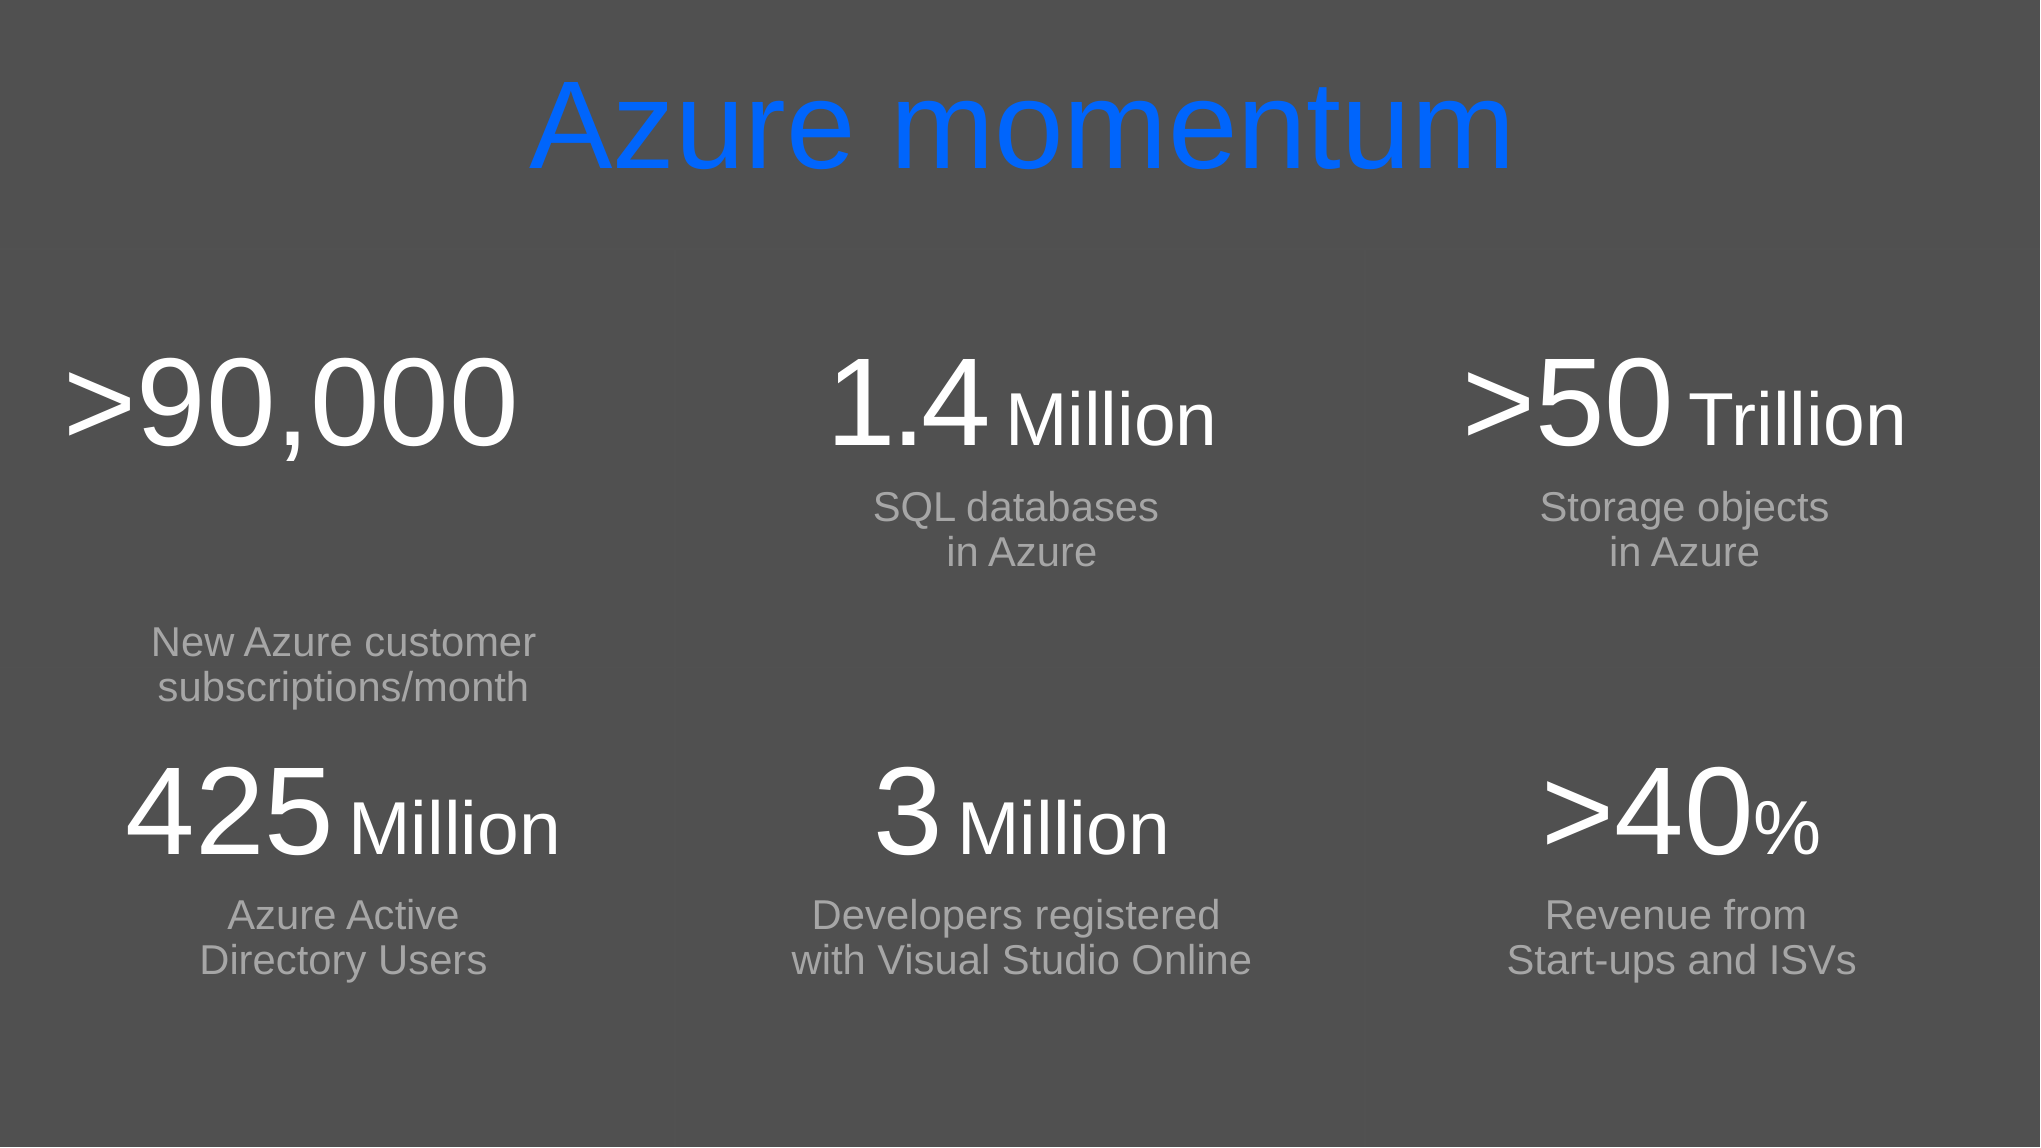

Azure momentum
>90,000
New Azure customer subscriptions/month
1.4 Million
SQL databases
in Azure
>50 Trillion
Storage objects
in Azure
425 Million
Azure Active
Directory Users

3 Million
Developers registered
with Visual Studio Online
>40%
Revenue from
Start-ups and ISVs